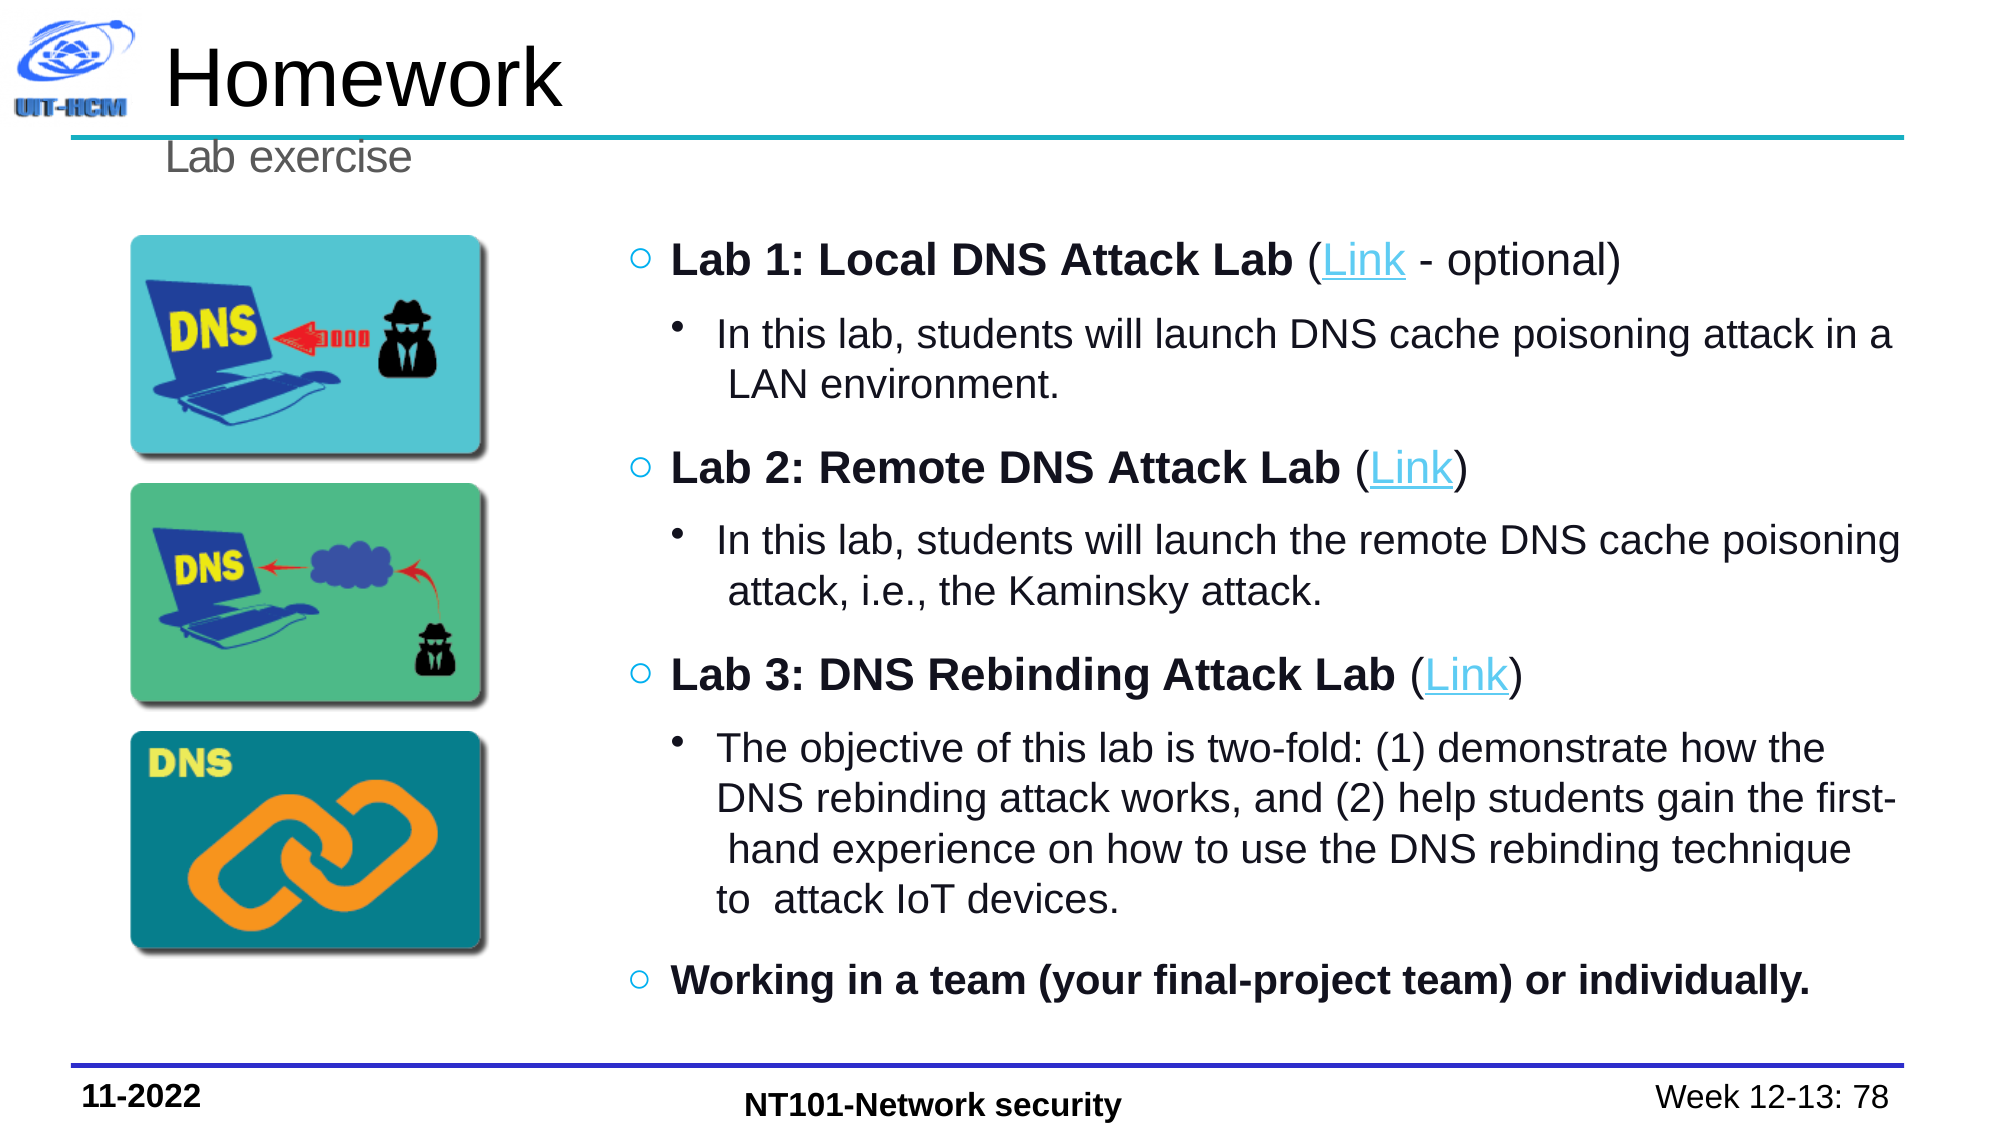

# Homework
Lab exercise
Lab 1: Local DNS Attack Lab (Link - optional)
In this lab, students will launch DNS cache poisoning attack in a  LAN environment.
Lab 2: Remote DNS Attack Lab (Link)
In this lab, students will launch the remote DNS cache poisoning  attack, i.e., the Kaminsky attack.
Lab 3: DNS Rebinding Attack Lab (Link)
The objective of this lab is two-fold: (1) demonstrate how the  DNS rebinding attack works, and (2) help students gain the first-  hand experience on how to use the DNS rebinding technique to  attack IoT devices.
Working in a team (your final-project team) or individually.